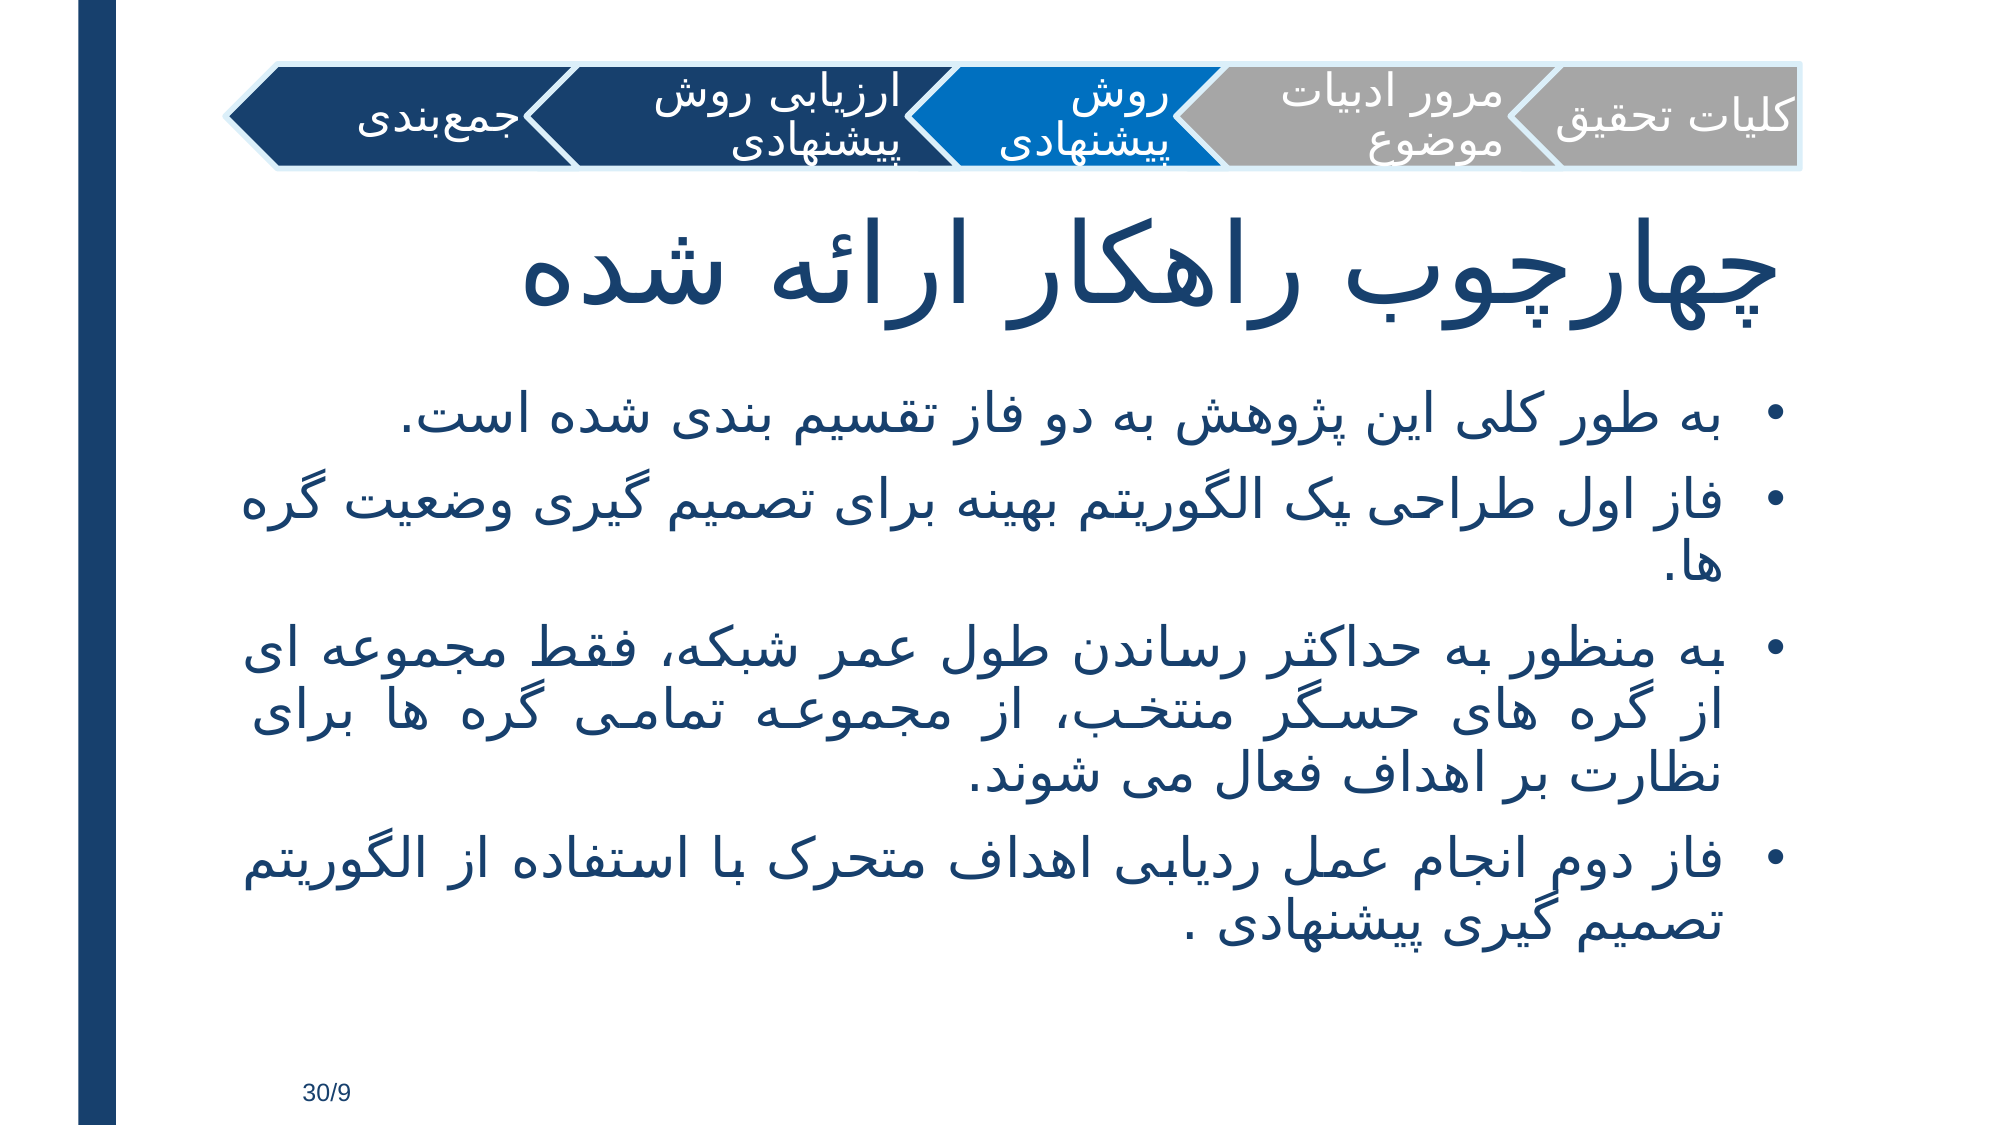

کلیات تحقیق
مرور ادبیات موضوع
روش پیشنهادی
ارزیابی روش پیشنهادی
جمع‌بندی
# چهارچوب راهکار ارائه شده
به طور کلی این پژوهش به دو فاز تقسیم بندی شده است.
فاز اول طراحی یک الگوریتم بهینه برای تصمیم گیری وضعیت گره ها.
به منظور به حداکثر رساندن طول عمر شبکه، فقط مجموعه ای از گره های حسگر منتخب، از مجموعه تمامی گره ها برای نظارت بر اهداف فعال می شوند.
فاز دوم انجام عمل ردیابی اهداف متحرک با استفاده از الگوریتم تصمیم گیری پیشنهادی .
30/9